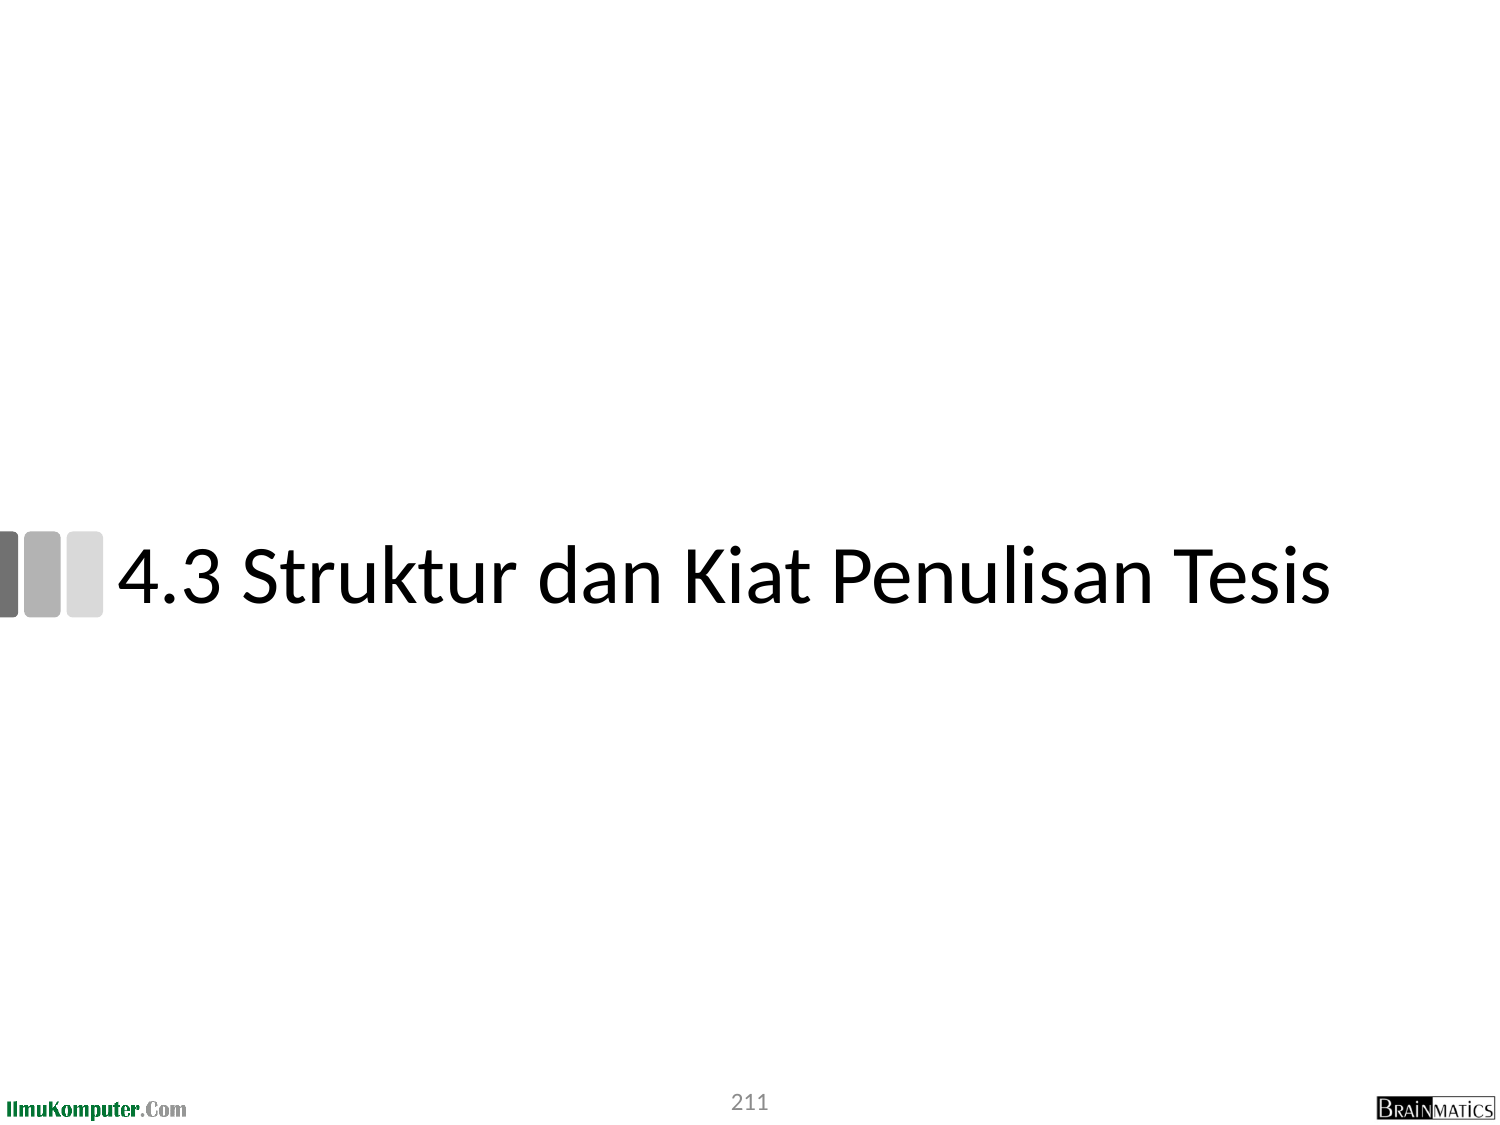

# 4.3 Struktur dan Kiat Penulisan Tesis

211